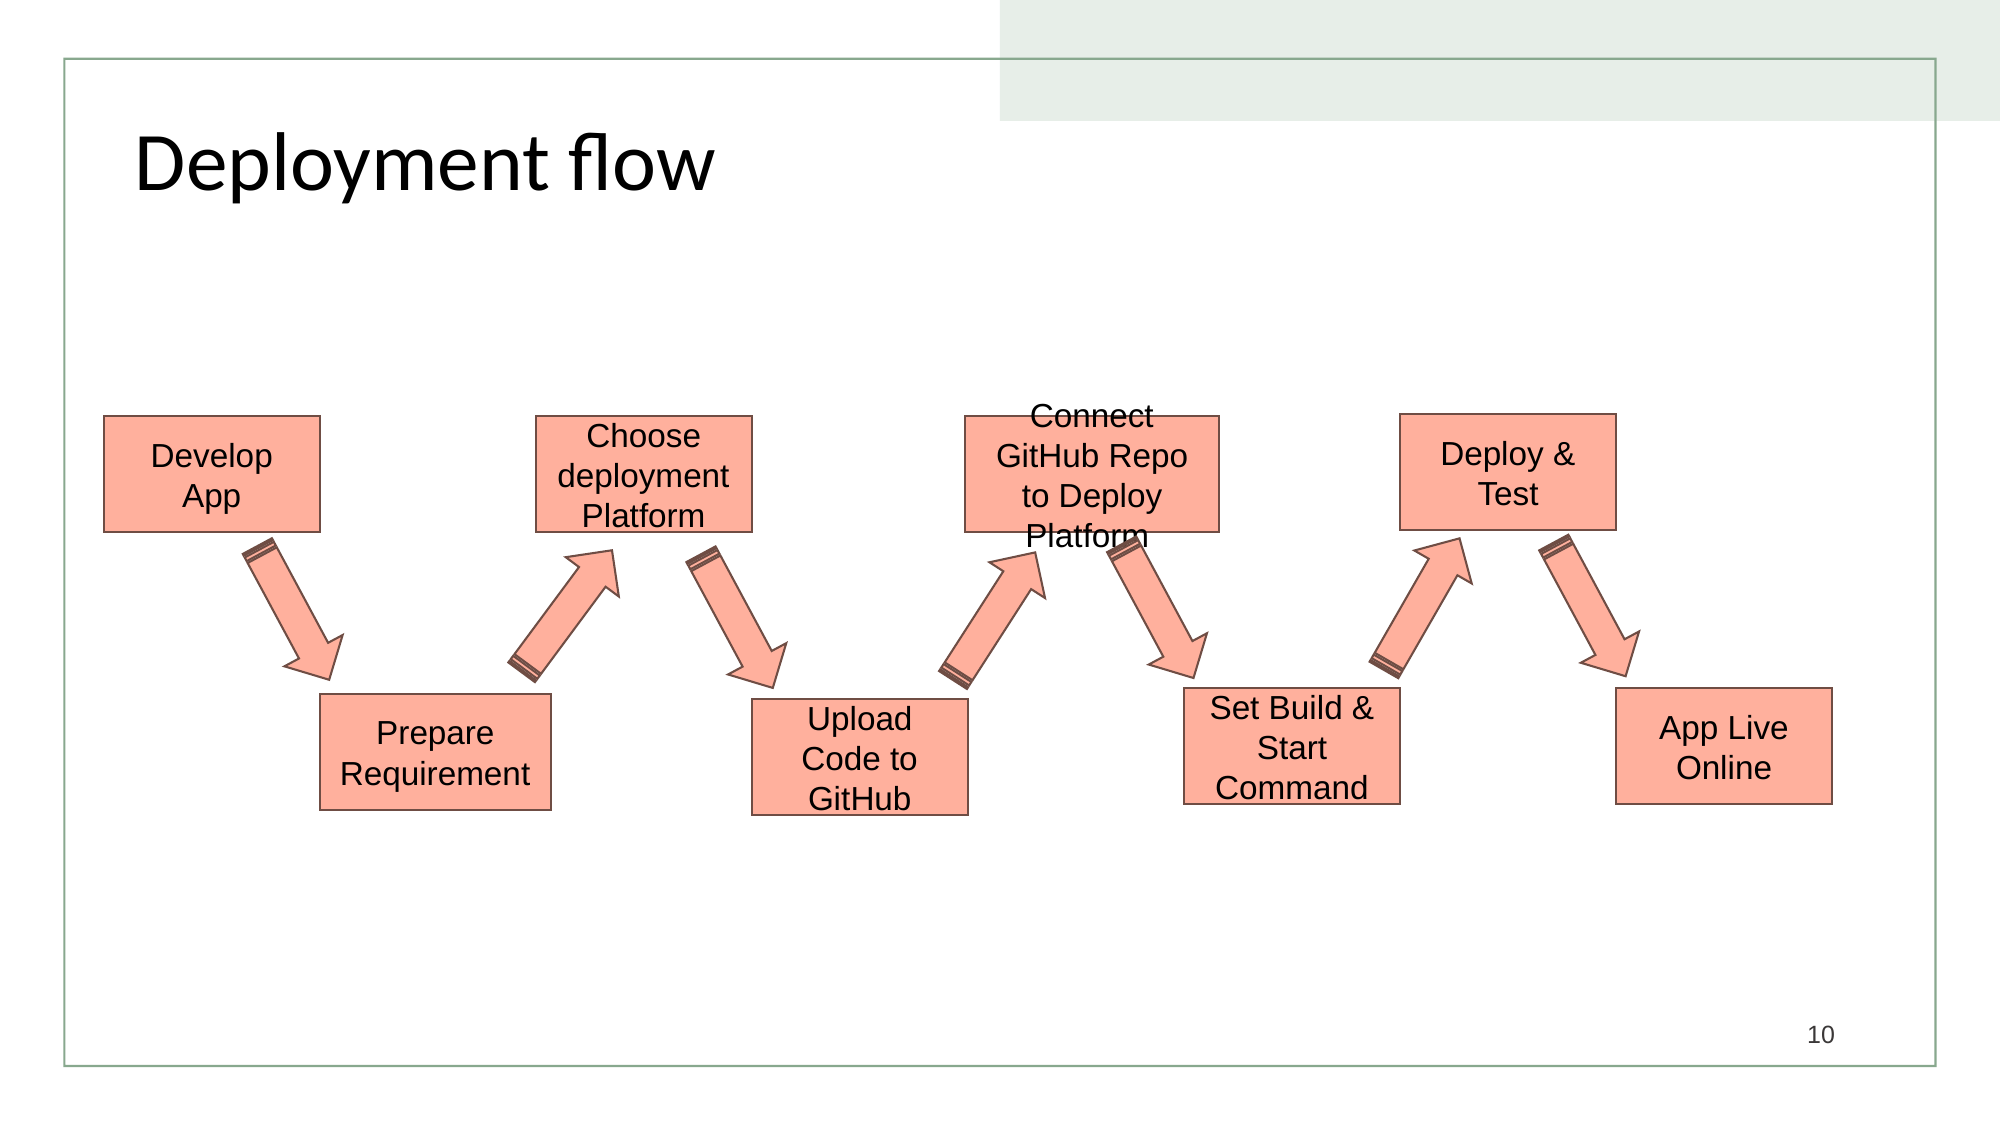

Deployment flow
Deploy & Test
Develop App
Choose deployment Platform
Connect GitHub Repo to Deploy Platform

Set Build & Start Command
App Live Online
Prepare Requirement
Upload Code to GitHub
10